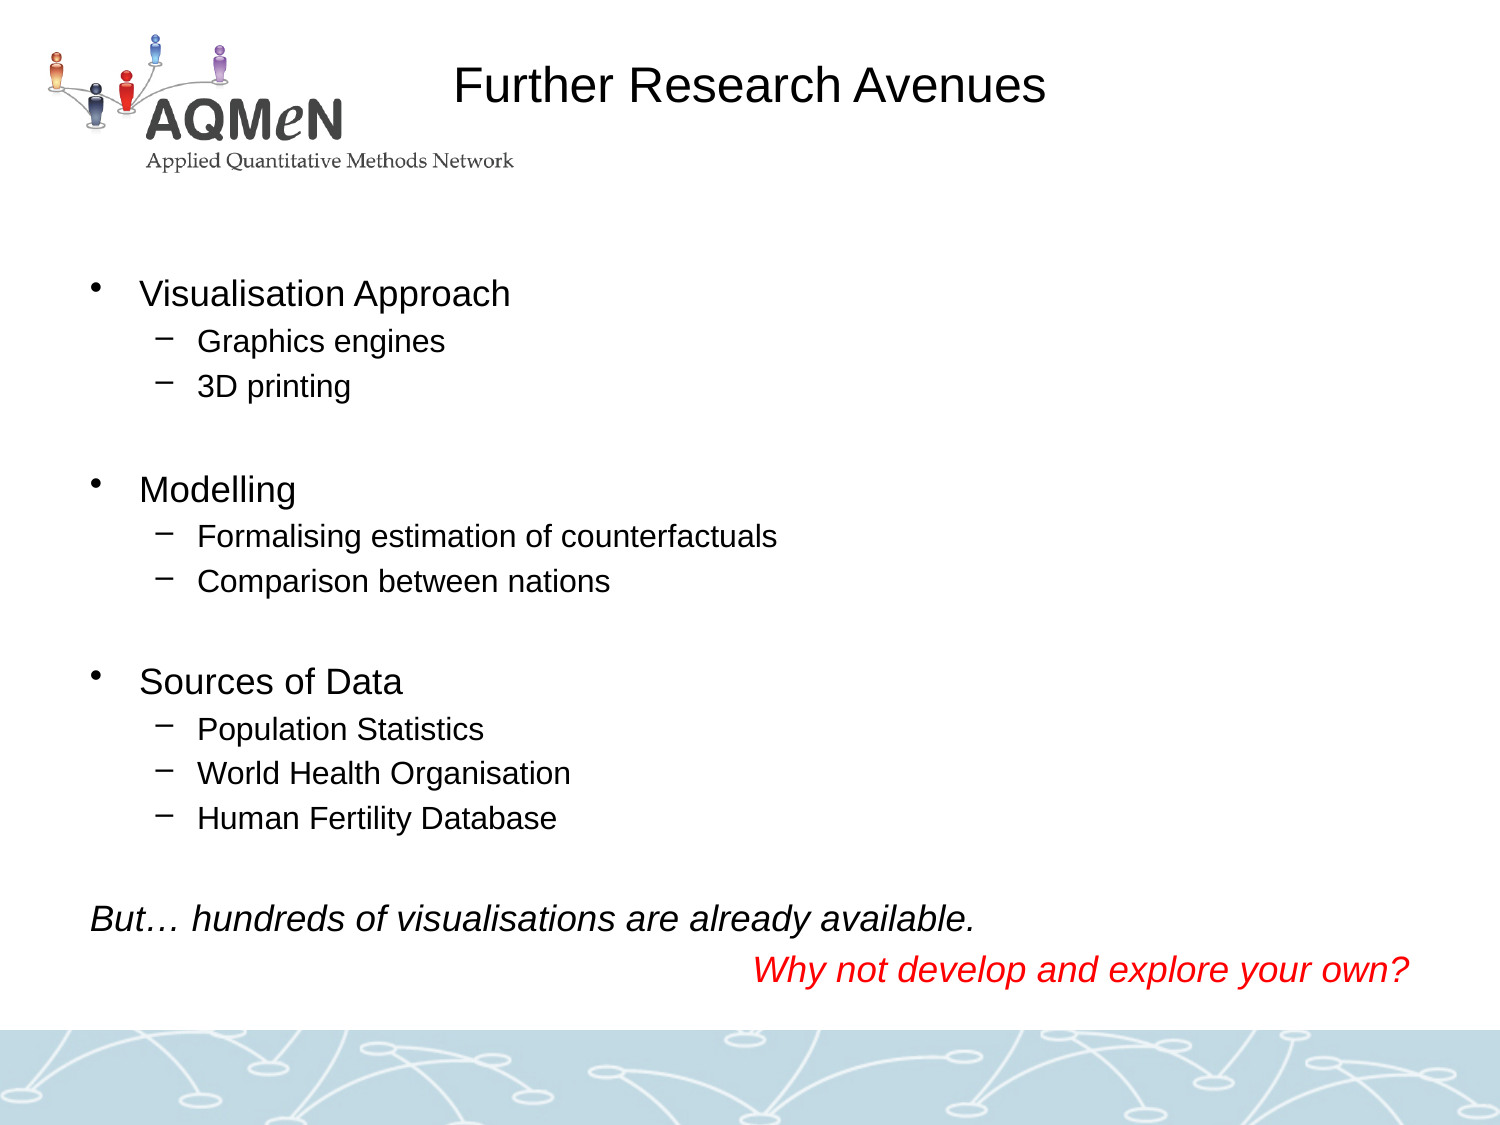

# Further Research Avenues
Visualisation Approach
Graphics engines
3D printing

Modelling
Formalising estimation of counterfactuals
Comparison between nations

Sources of Data
Population Statistics
World Health Organisation
Human Fertility Database

But… hundreds of visualisations are already available.
Why not develop and explore your own?